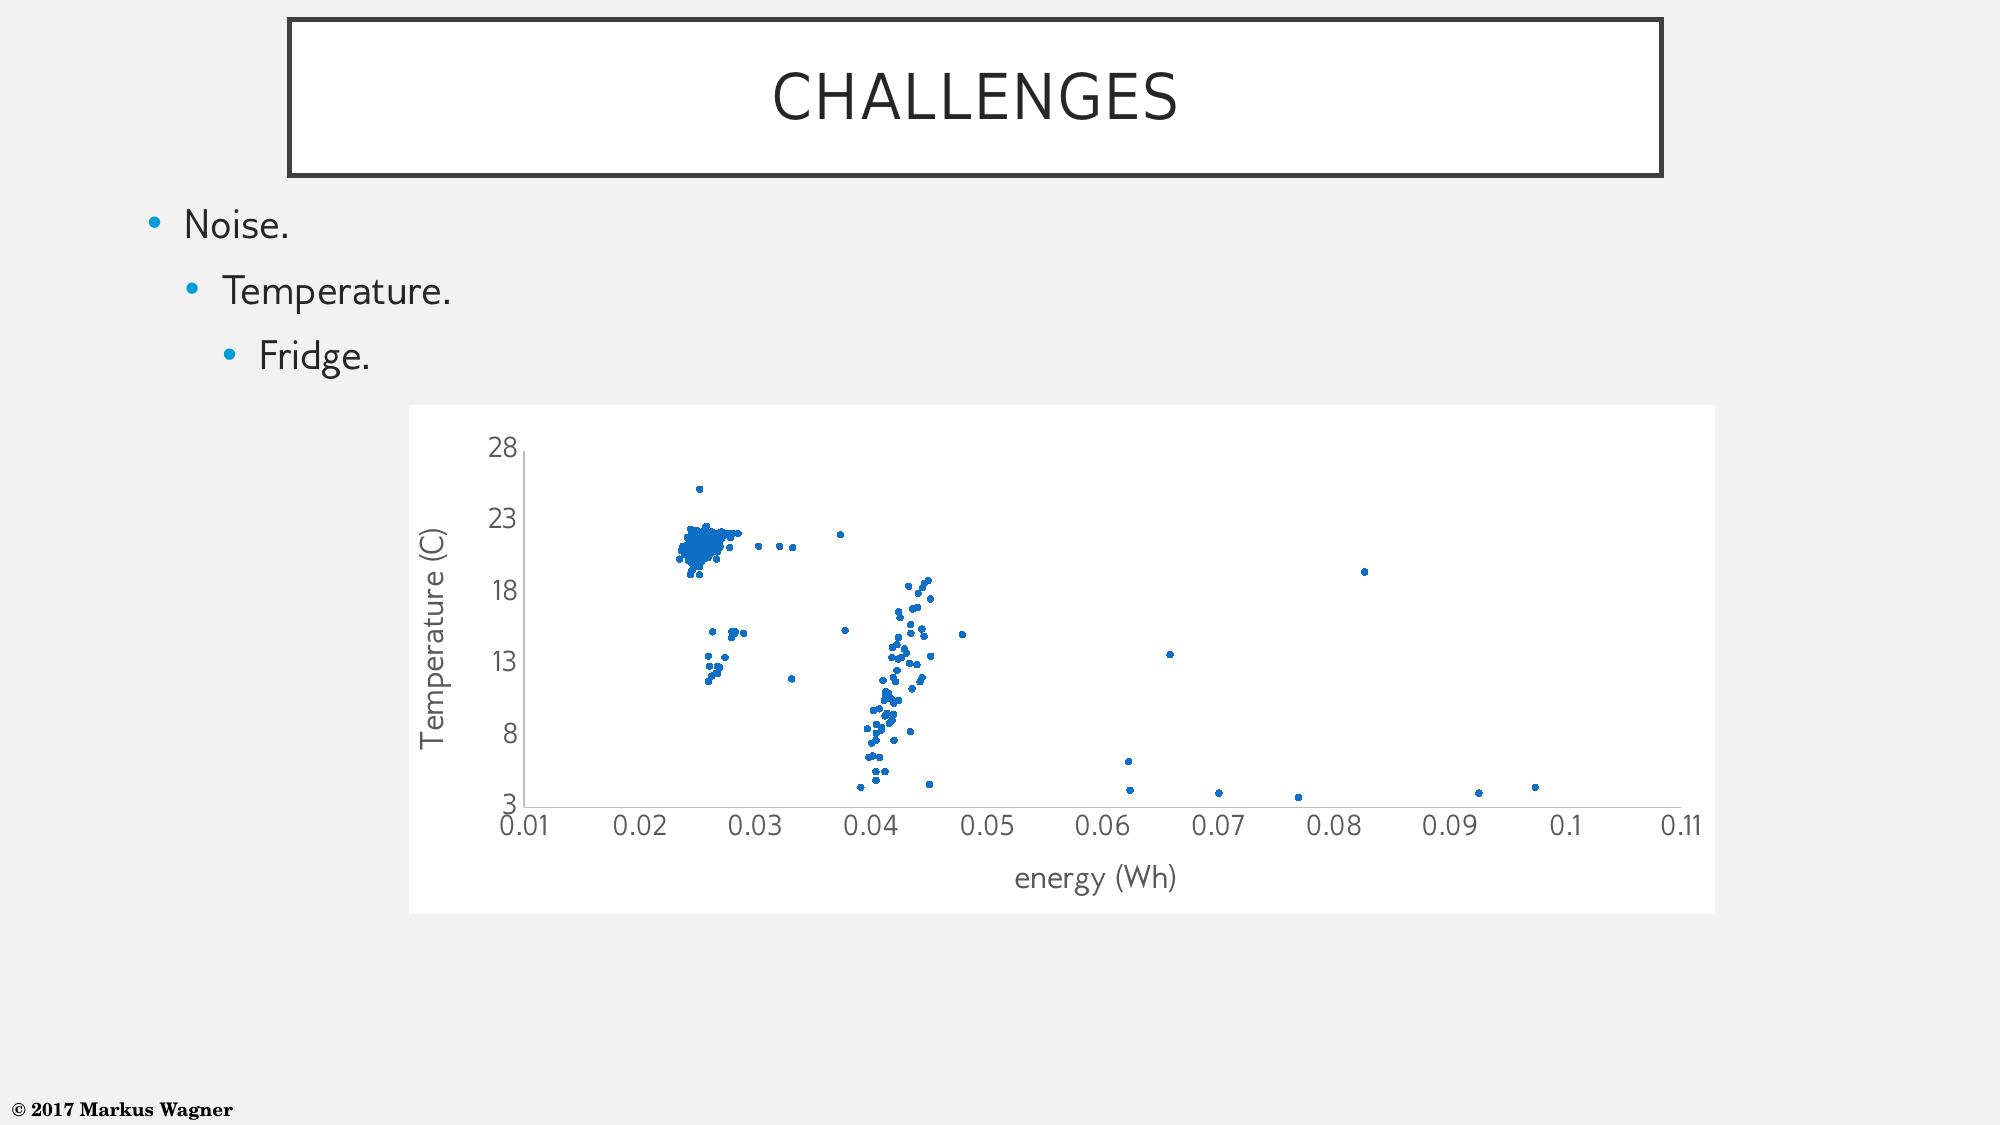

# challenges
Noise.
Temperature.
Fridge.

### Chart

| Category | battery before run in |
|---|---|